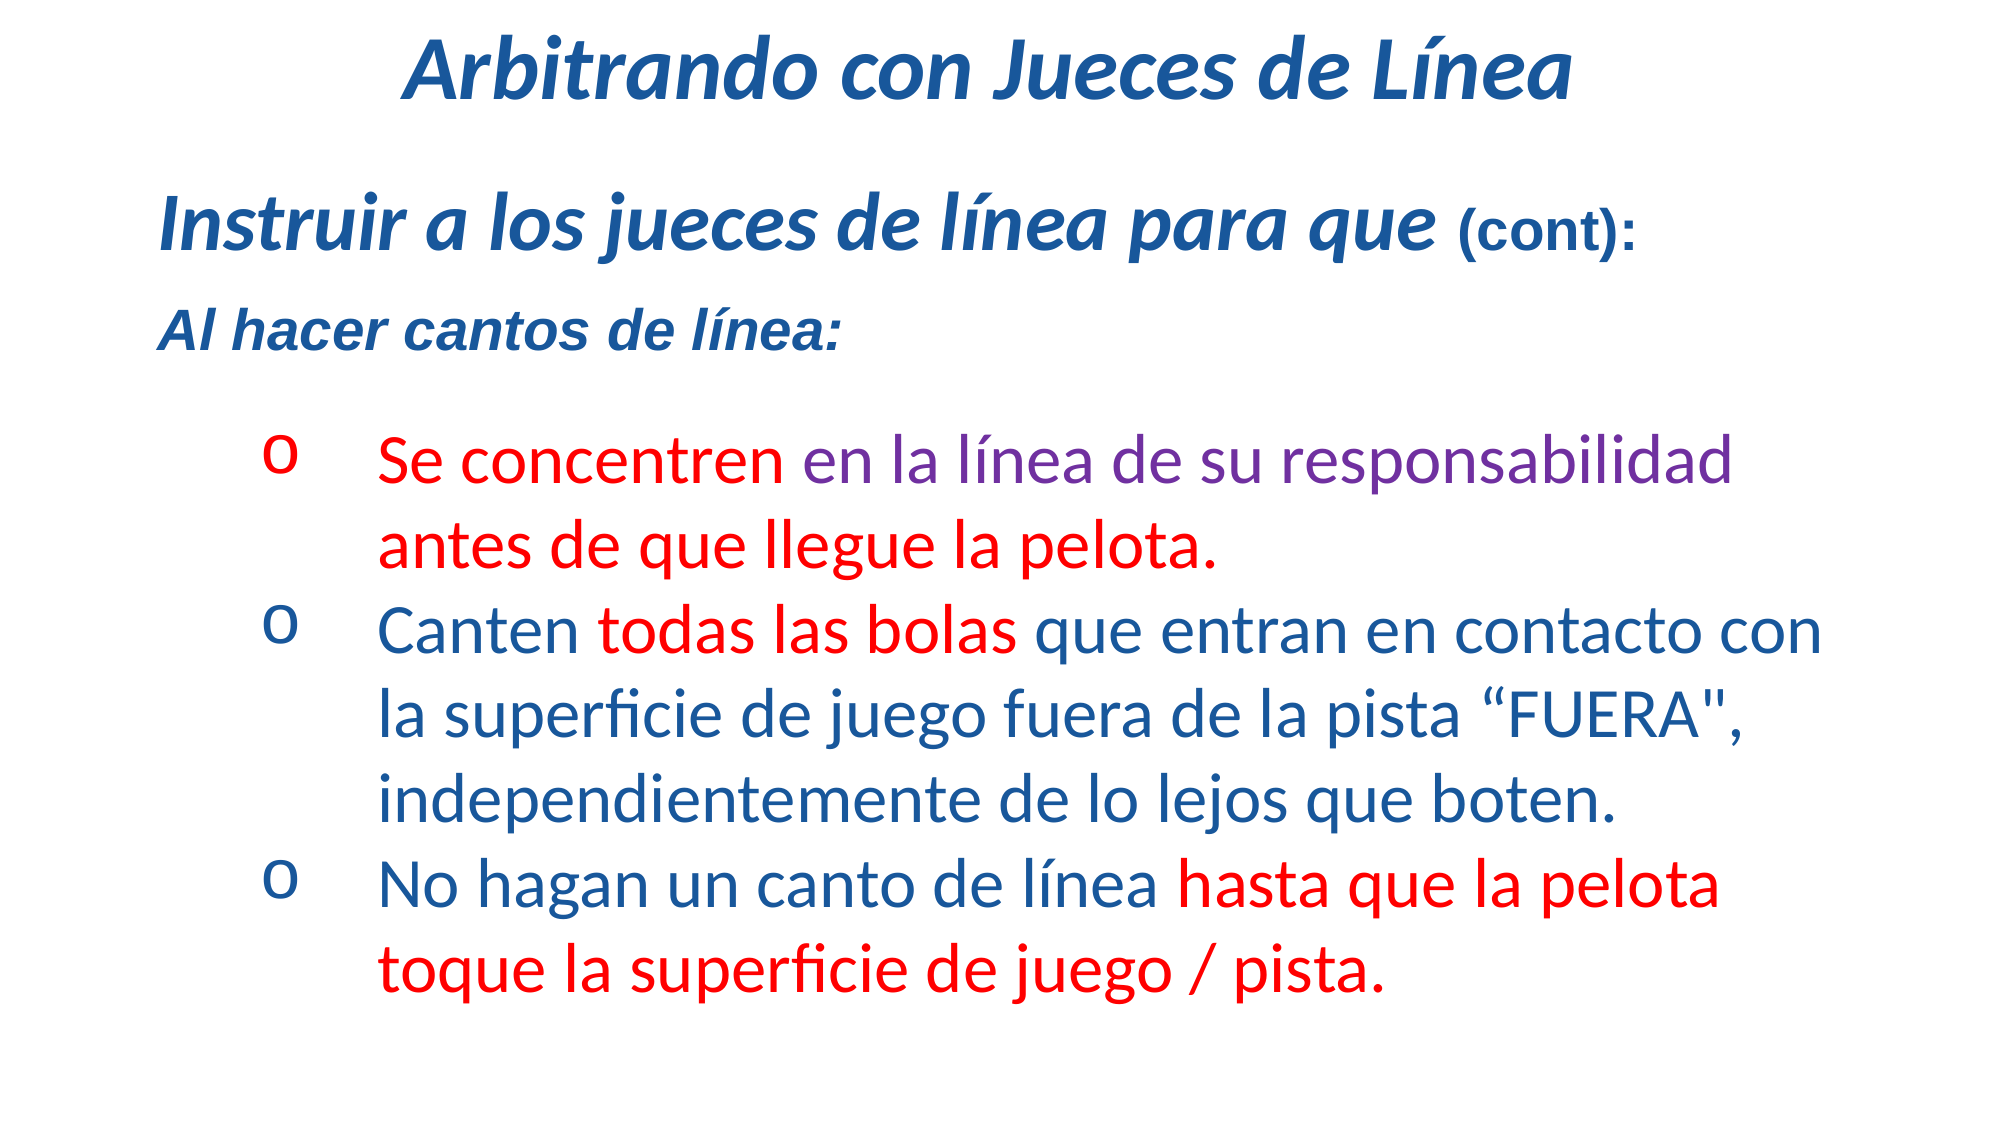

Arbitrando con Jueces de Línea

Instruir a los jueces de línea para que (cont):

Al hacer cantos de línea:

Se concentren en la línea de su responsabilidad antes de que llegue la pelota.
Canten todas las bolas que entran en contacto con la superficie de juego fuera de la pista “FUERA", independientemente de lo lejos que boten.
No hagan un canto de línea hasta que la pelota toque la superficie de juego / pista.
243